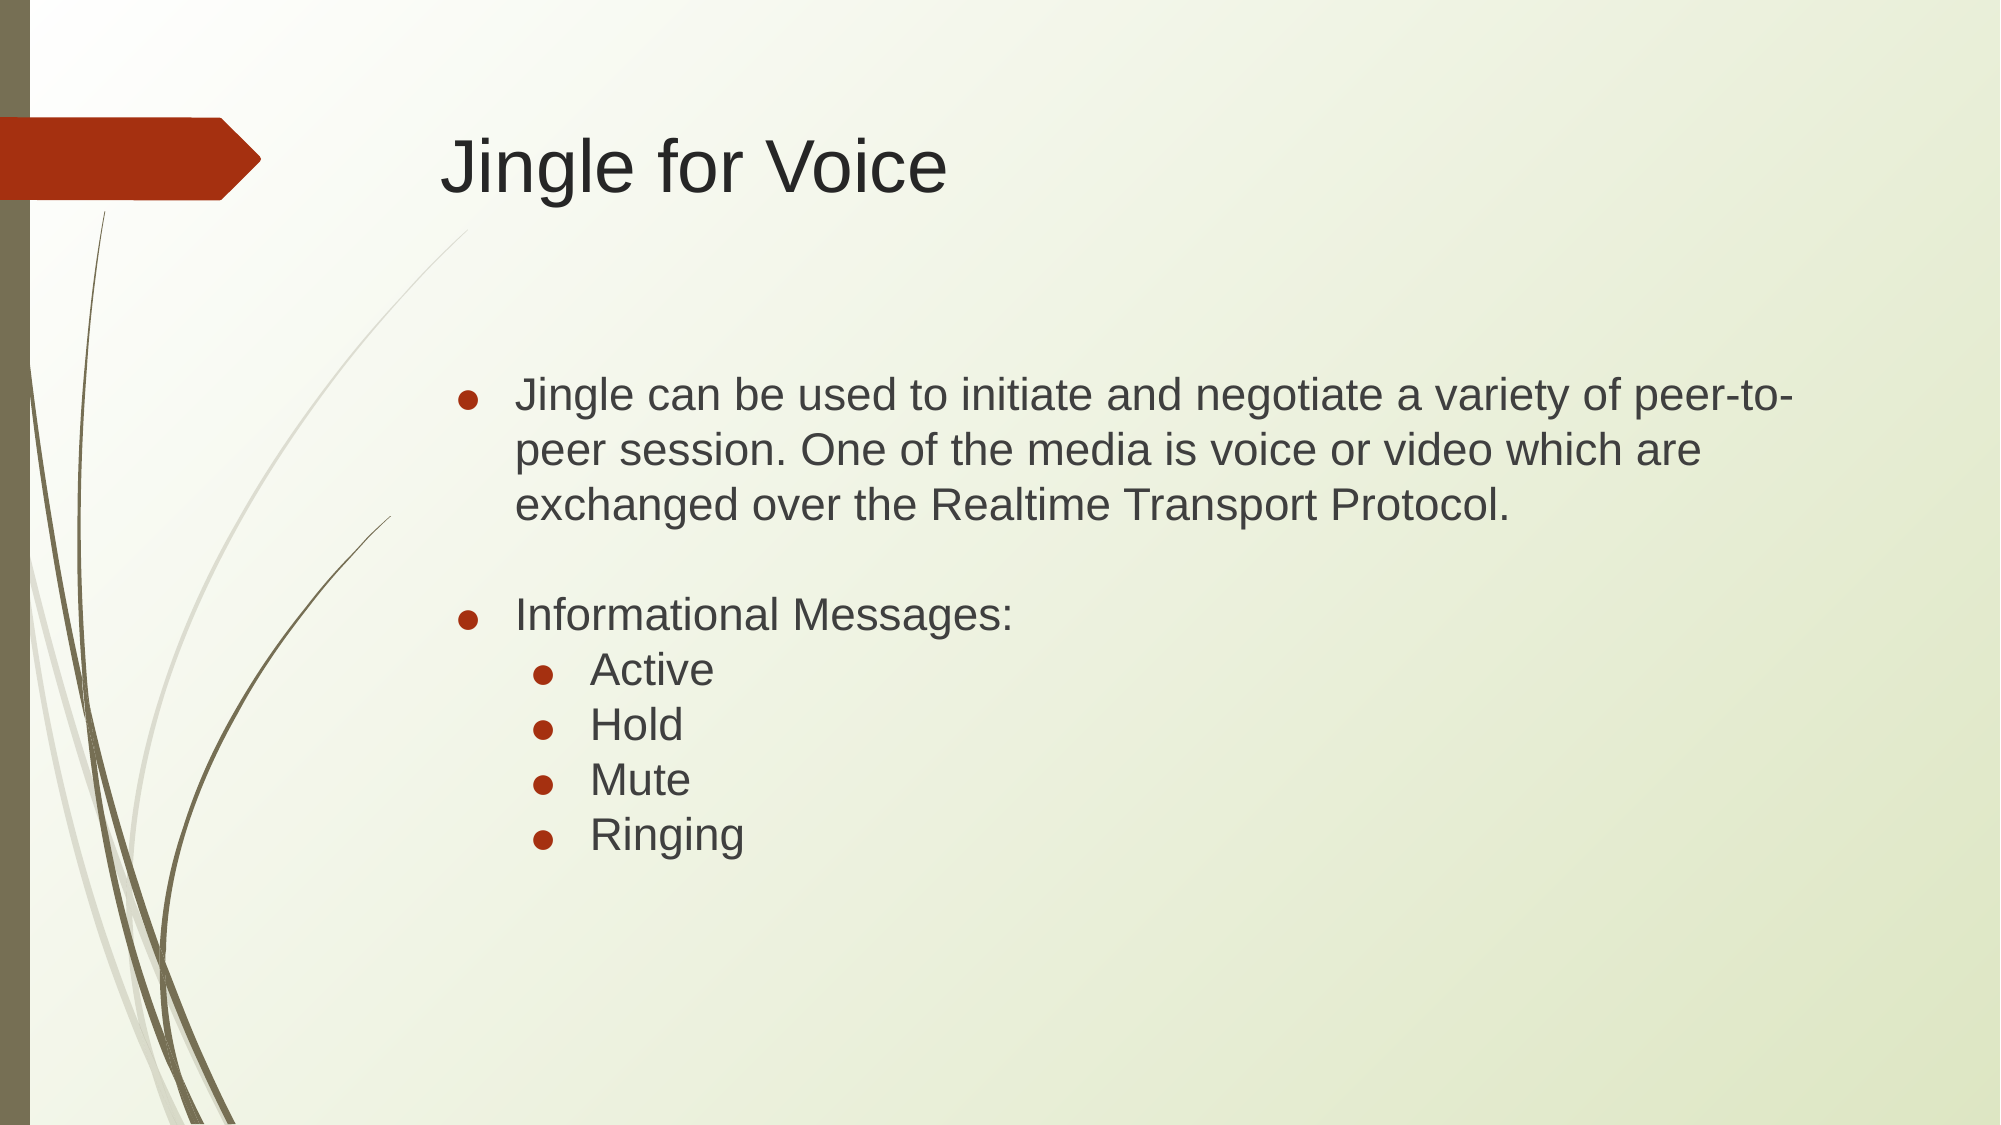

# Jingle for Voice
Jingle can be used to initiate and negotiate a variety of peer-to-peer session. One of the media is voice or video which are exchanged over the Realtime Transport Protocol.

Informational Messages:
Active
Hold
Mute
Ringing